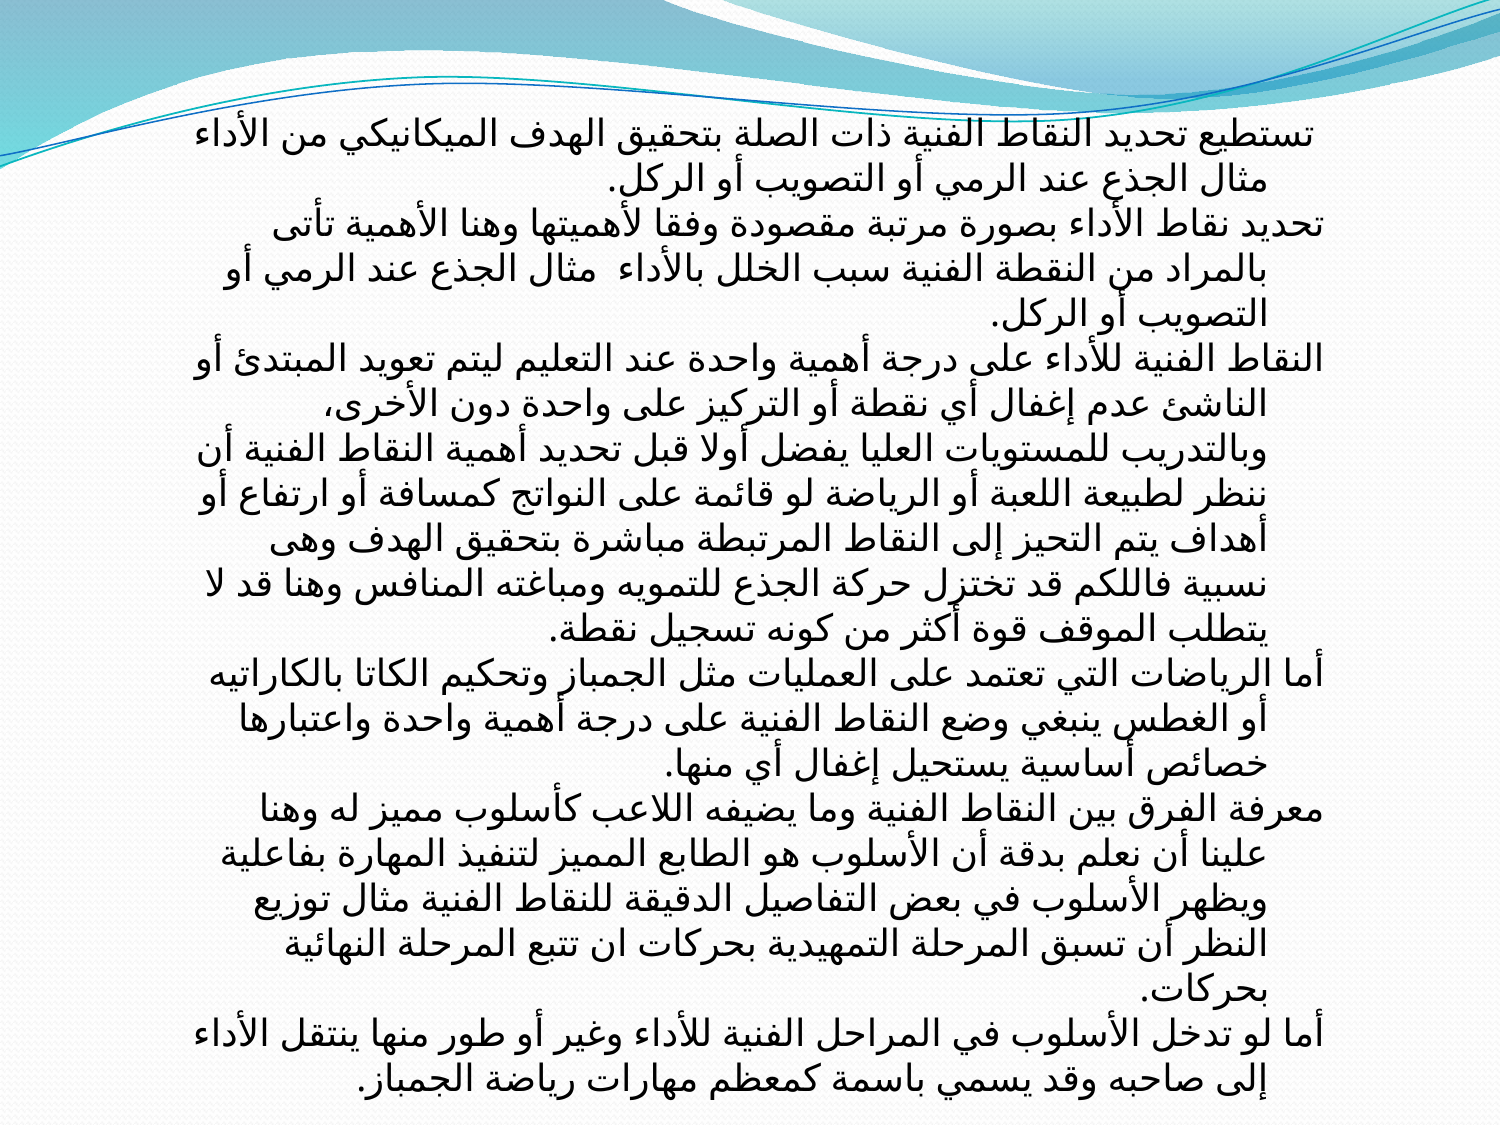

تستطيع تحديد النقاط الفنية ذات الصلة بتحقيق الهدف الميكانيكي من الأداء مثال الجذع عند الرمي أو التصويب أو الركل.
تحديد نقاط الأداء بصورة مرتبة مقصودة وفقا لأهميتها وهنا الأهمية تأتى بالمراد من النقطة الفنية سبب الخلل بالأداء  مثال الجذع عند الرمي أو التصويب أو الركل.
النقاط الفنية للأداء على درجة أهمية واحدة عند التعليم ليتم تعويد المبتدئ أو الناشئ عدم إغفال أي نقطة أو التركيز على واحدة دون الأخرى، وبالتدريب للمستويات العليا يفضل أولا قبل تحديد أهمية النقاط الفنية أن ننظر لطبيعة اللعبة أو الرياضة لو قائمة على النواتج كمسافة أو ارتفاع أو أهداف يتم التحيز إلى النقاط المرتبطة مباشرة بتحقيق الهدف وهى نسبية فاللكم قد تختزل حركة الجذع للتمويه ومباغته المنافس وهنا قد لا يتطلب الموقف قوة أكثر من كونه تسجيل نقطة.
	أما الرياضات التي تعتمد على العمليات مثل الجمباز وتحكيم الكاتا بالكاراتيه أو الغطس ينبغي وضع النقاط الفنية على درجة أهمية واحدة واعتبارها خصائص أساسية يستحيل إغفال أي منها.
معرفة الفرق بين النقاط الفنية وما يضيفه اللاعب كأسلوب مميز له وهنا علينا أن نعلم بدقة أن الأسلوب هو الطابع المميز لتنفيذ المهارة بفاعلية ويظهر الأسلوب في بعض التفاصيل الدقيقة للنقاط الفنية مثال توزيع النظر أن تسبق المرحلة التمهيدية بحركات ان تتبع المرحلة النهائية بحركات.
	أما لو تدخل الأسلوب في المراحل الفنية للأداء وغير أو طور منها ينتقل الأداء إلى صاحبه وقد يسمي باسمة كمعظم مهارات رياضة الجمباز.